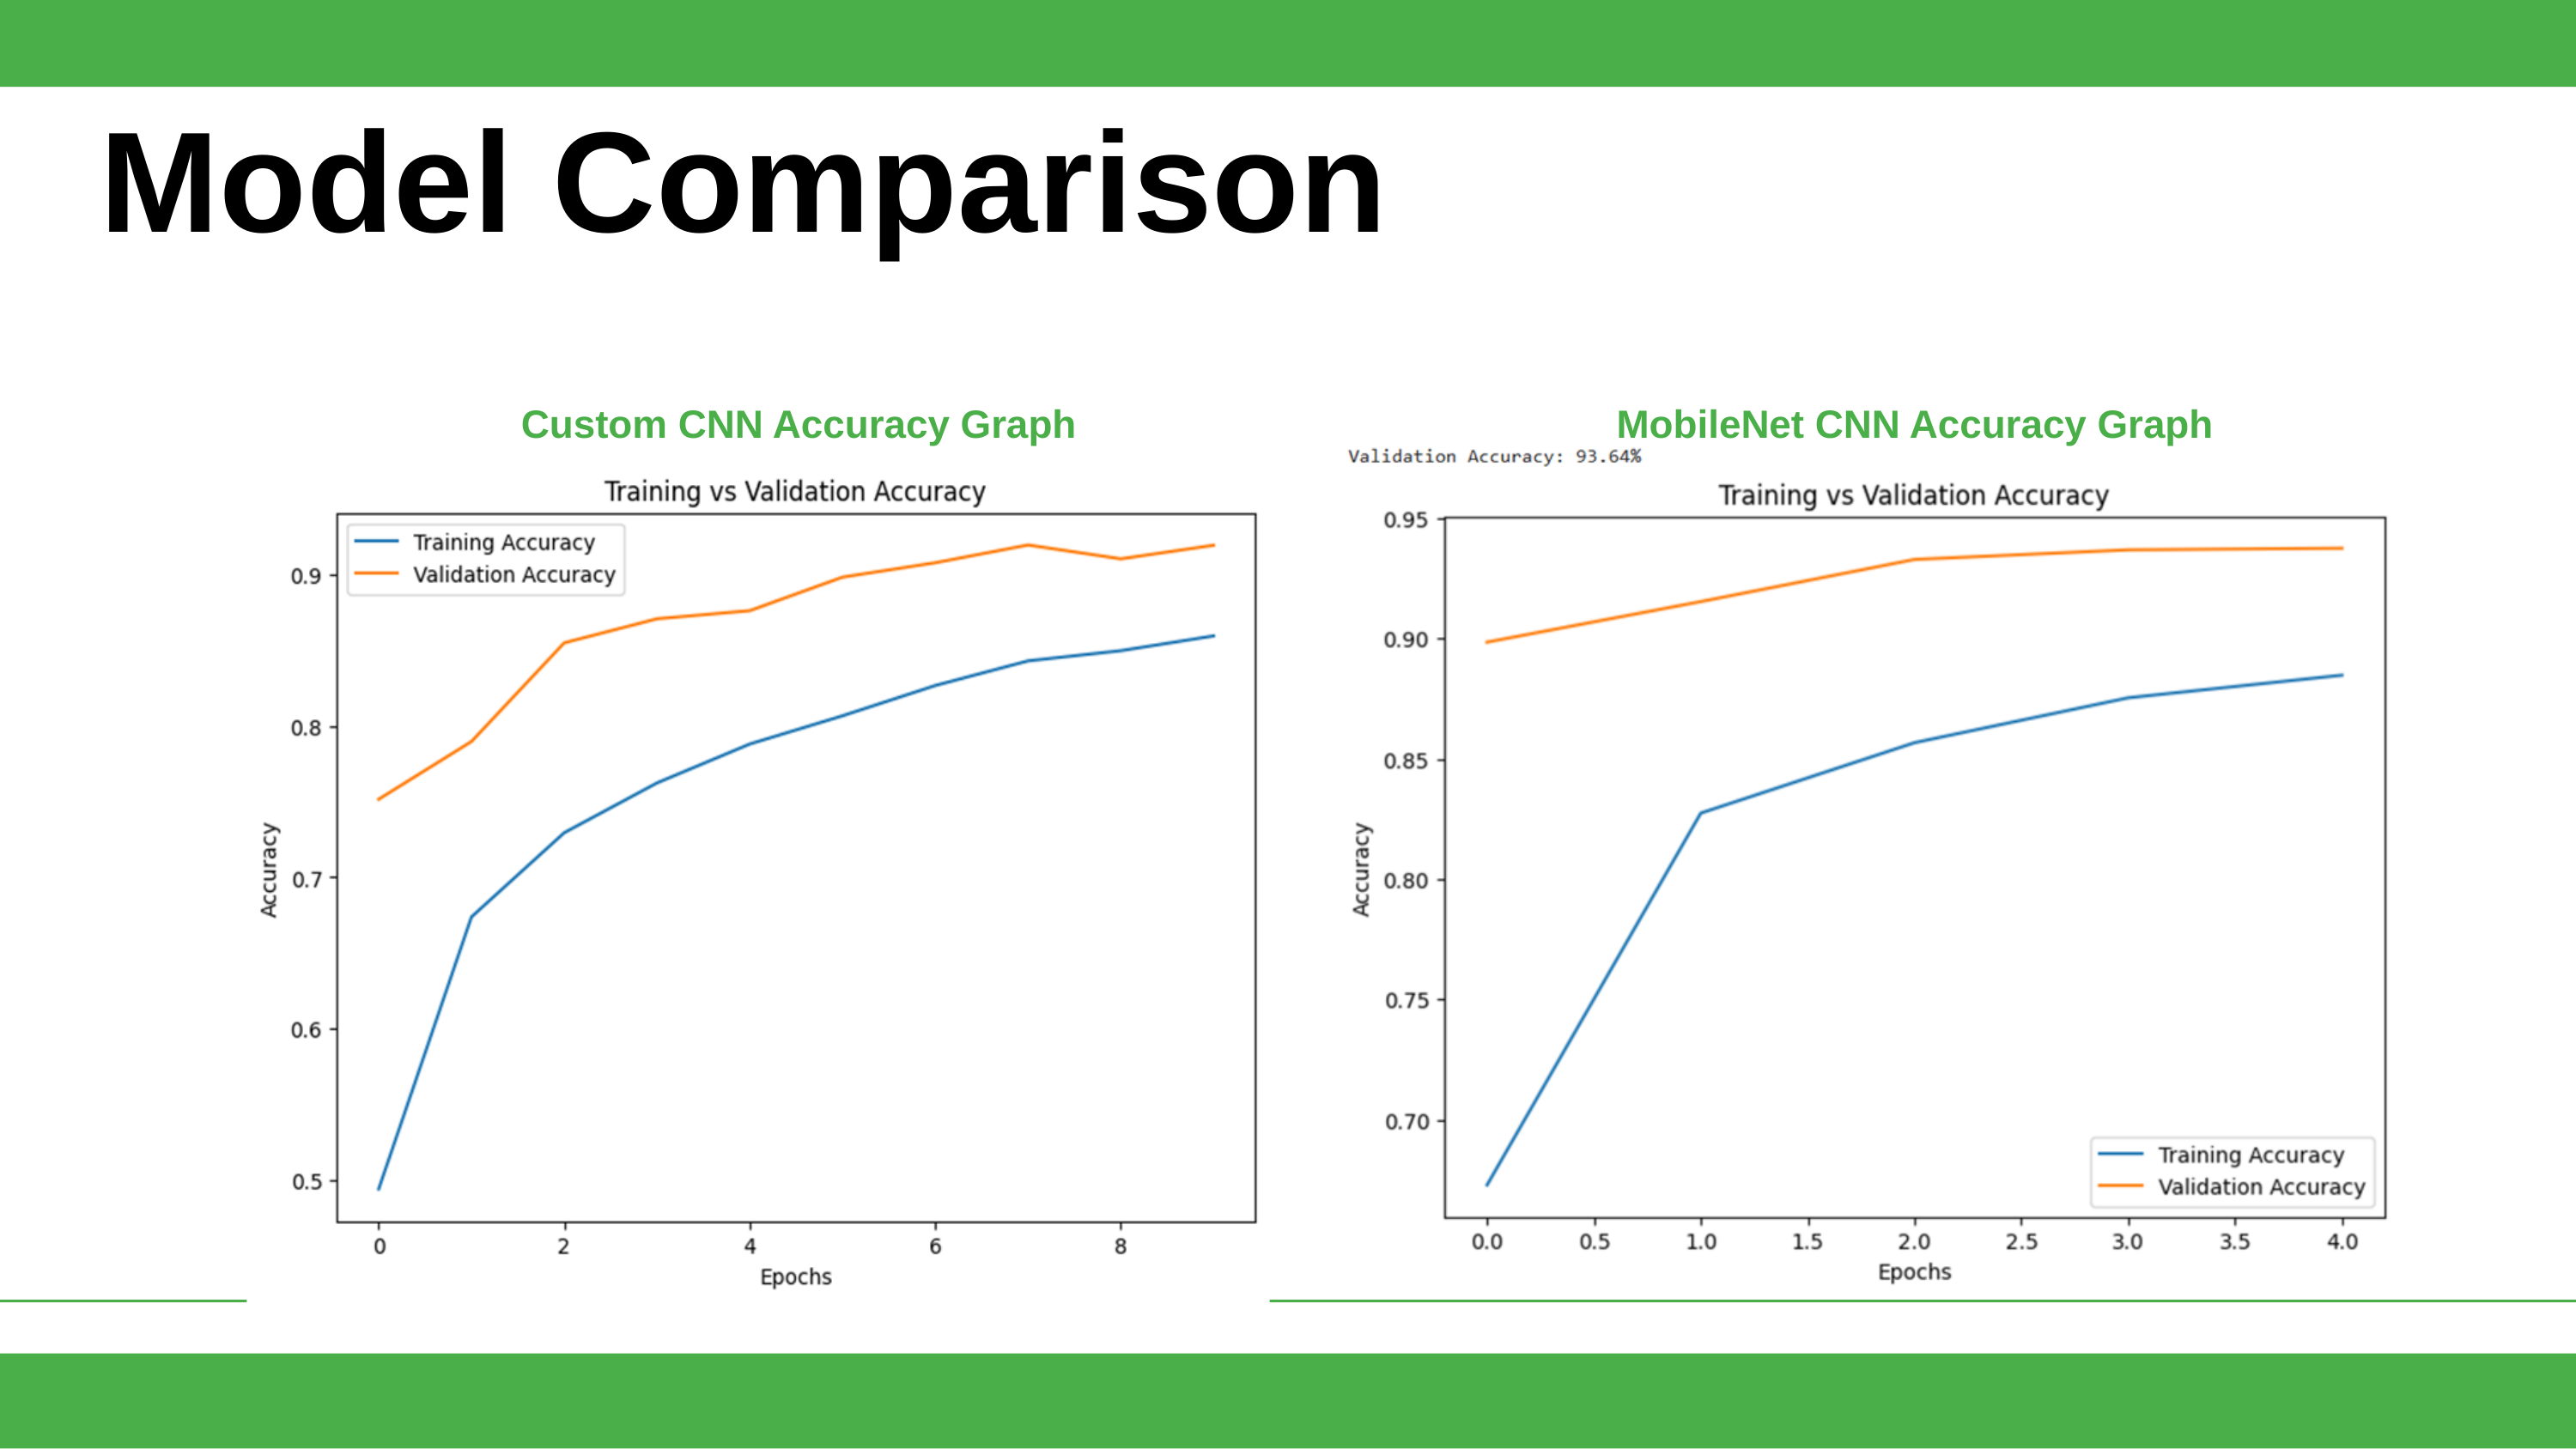

Model Comparison
Custom CNN Accuracy Graph
MobileNet CNN Accuracy Graph